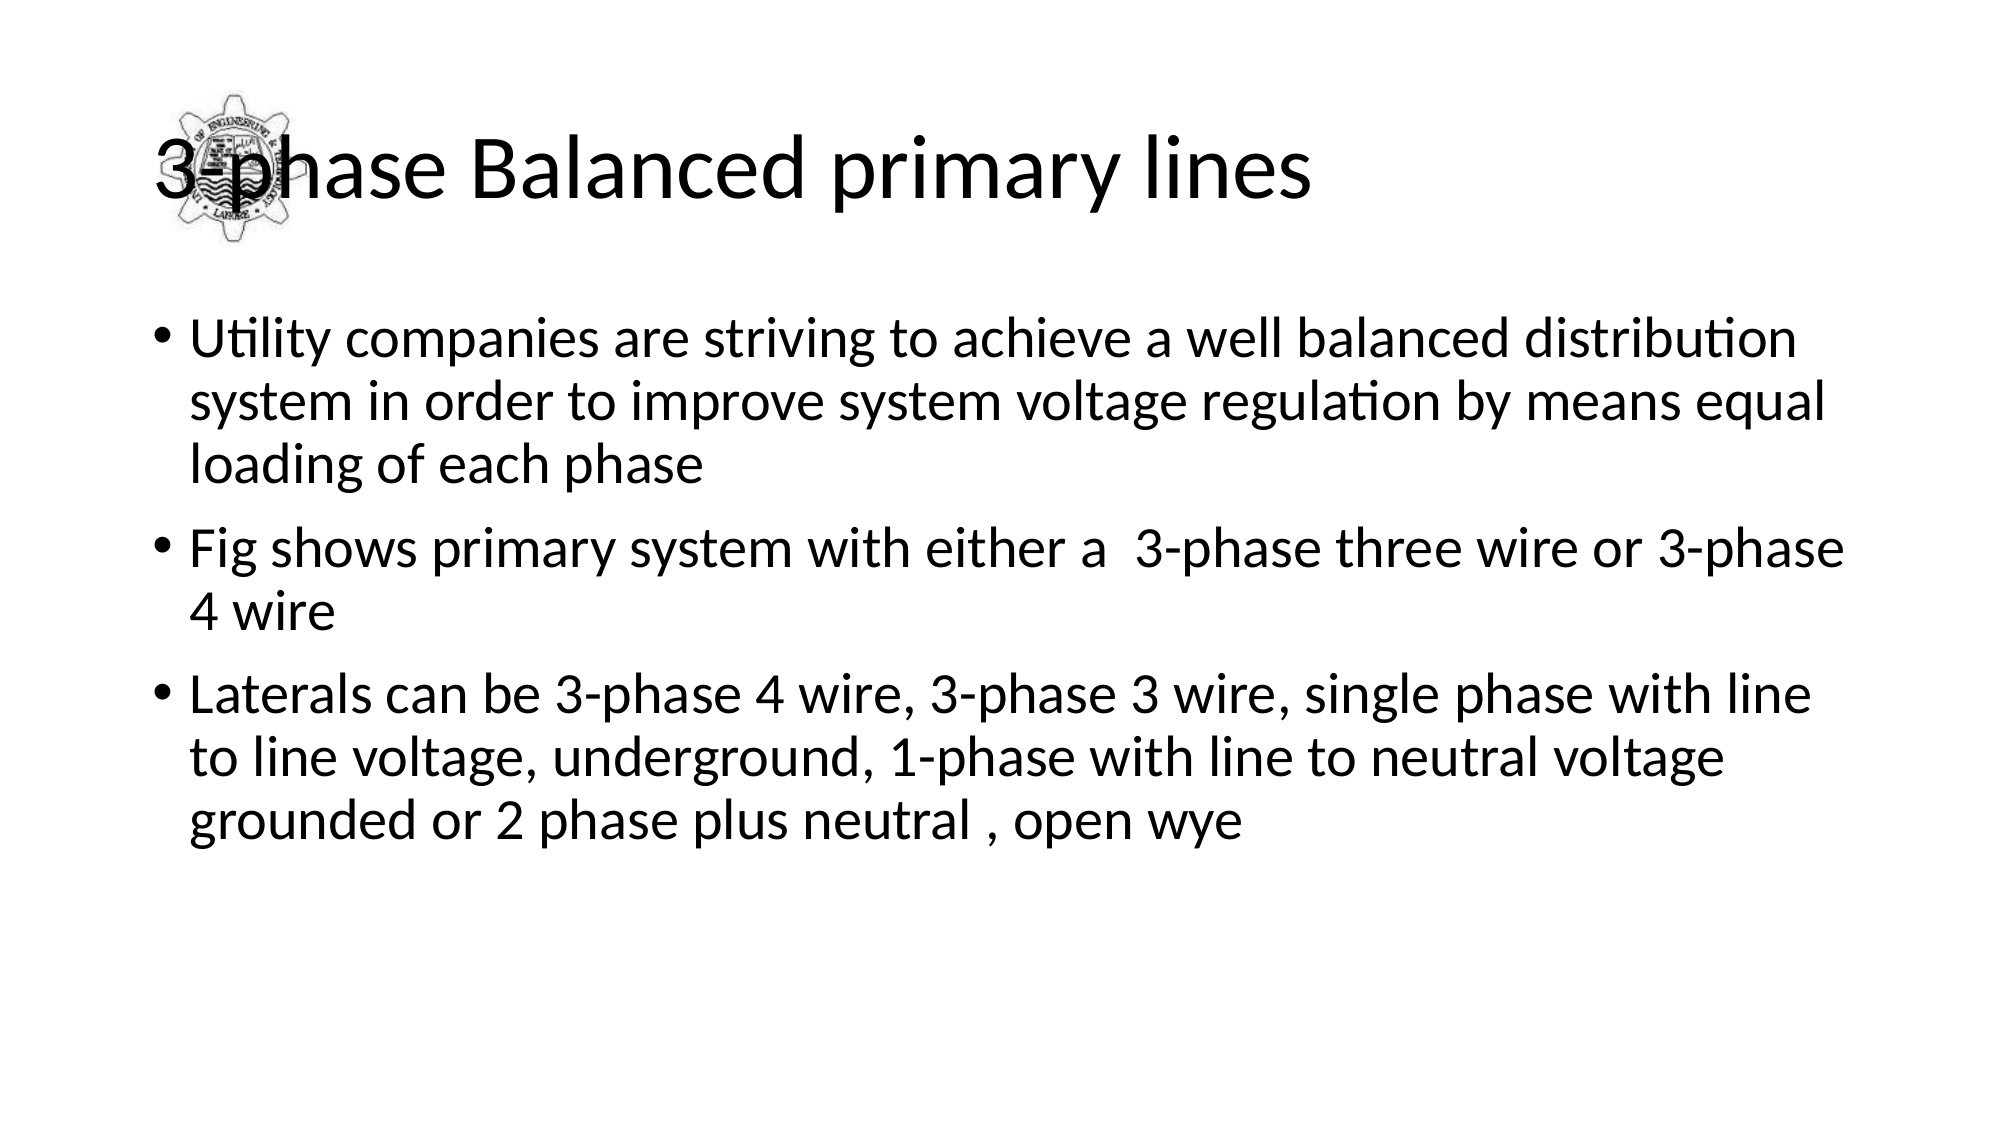

# 3-phase Balanced primary lines
Utility companies are striving to achieve a well balanced distribution system in order to improve system voltage regulation by means equal loading of each phase
Fig shows primary system with either a  3-phase three wire or 3-phase 4 wire
Laterals can be 3-phase 4 wire, 3-phase 3 wire, single phase with line to line voltage, underground, 1-phase with line to neutral voltage grounded or 2 phase plus neutral , open wye